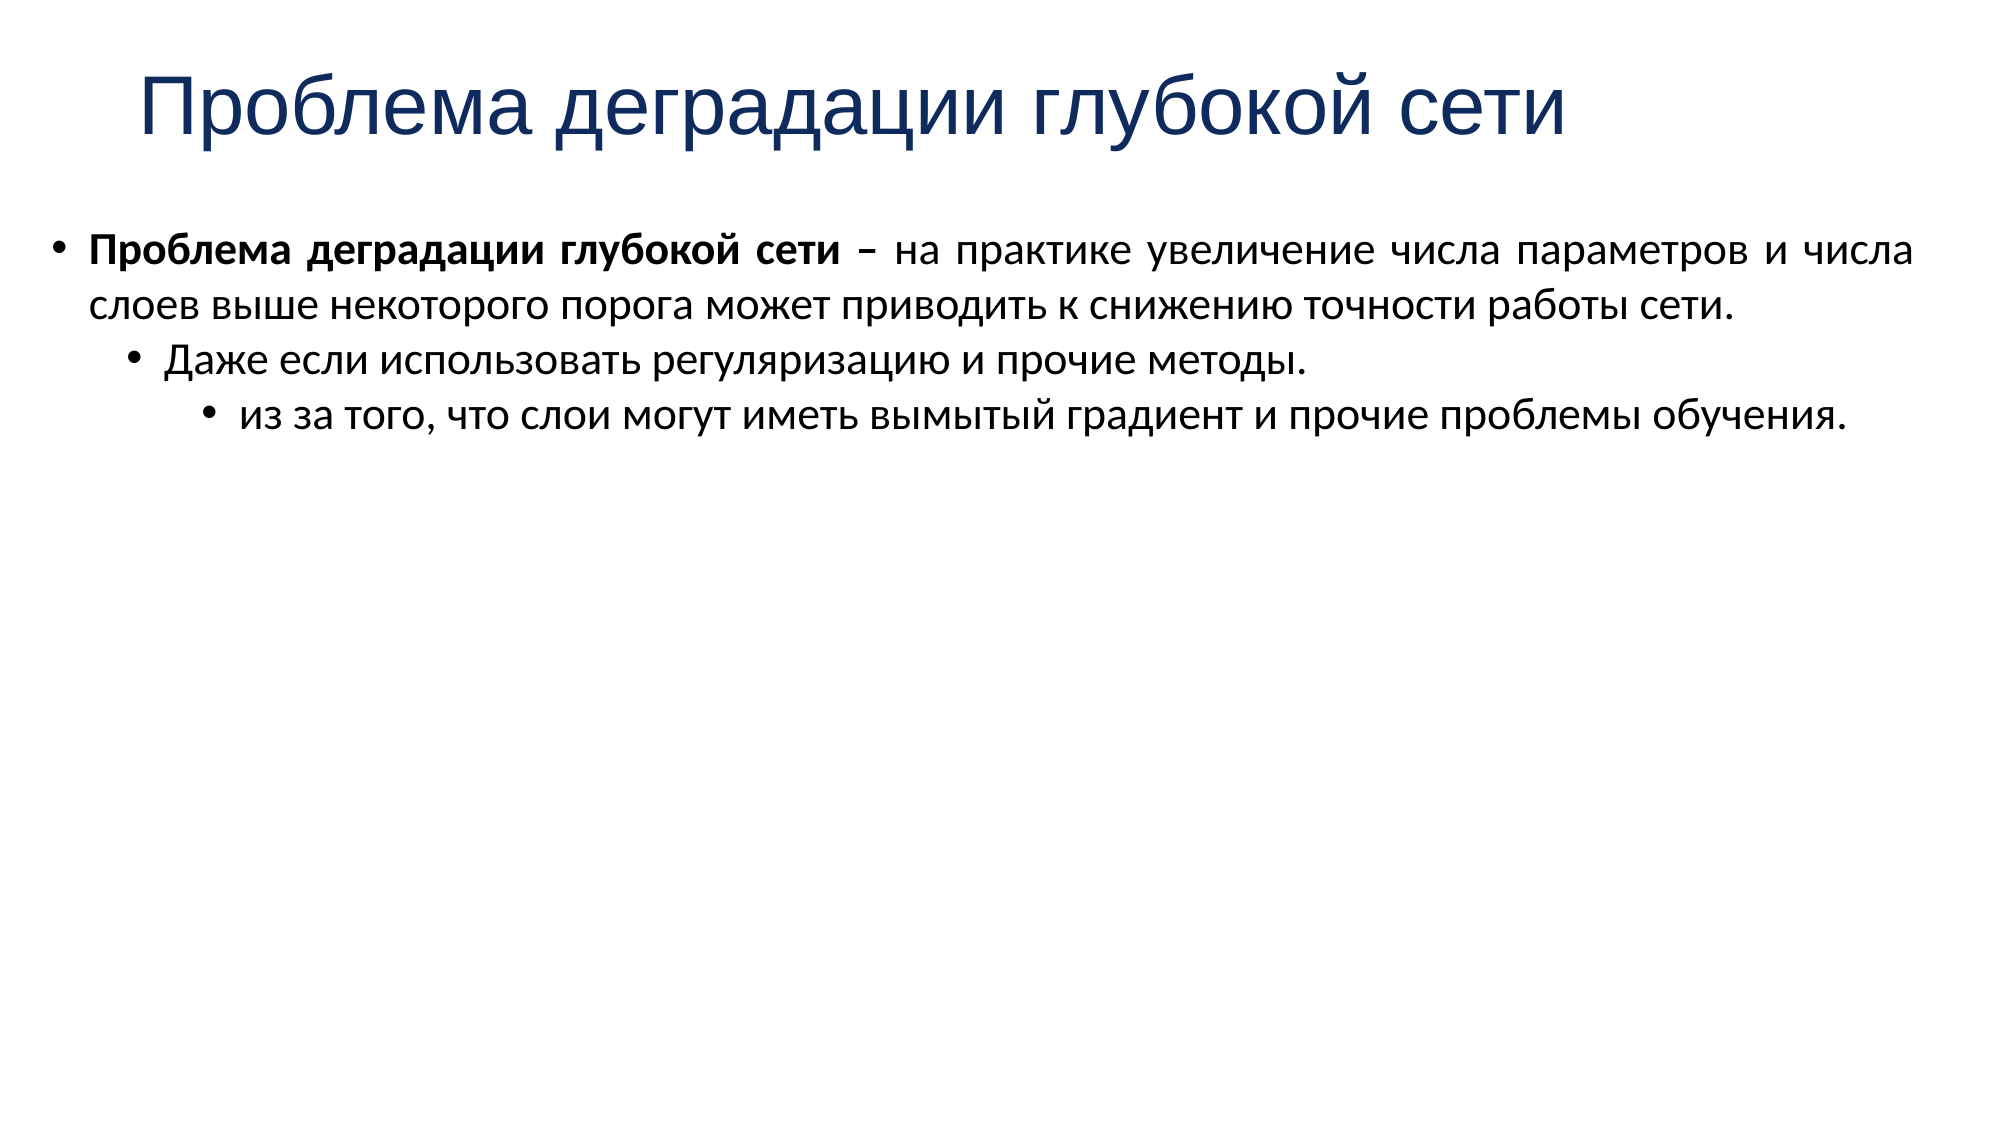

# Проблема деградации глубокой сети
Проблема деградации глубокой сети – на практике увеличение числа параметров и числа слоев выше некоторого порога может приводить к снижению точности работы сети.
Даже если использовать регуляризацию и прочие методы.
из за того, что слои могут иметь вымытый градиент и прочие проблемы обучения.